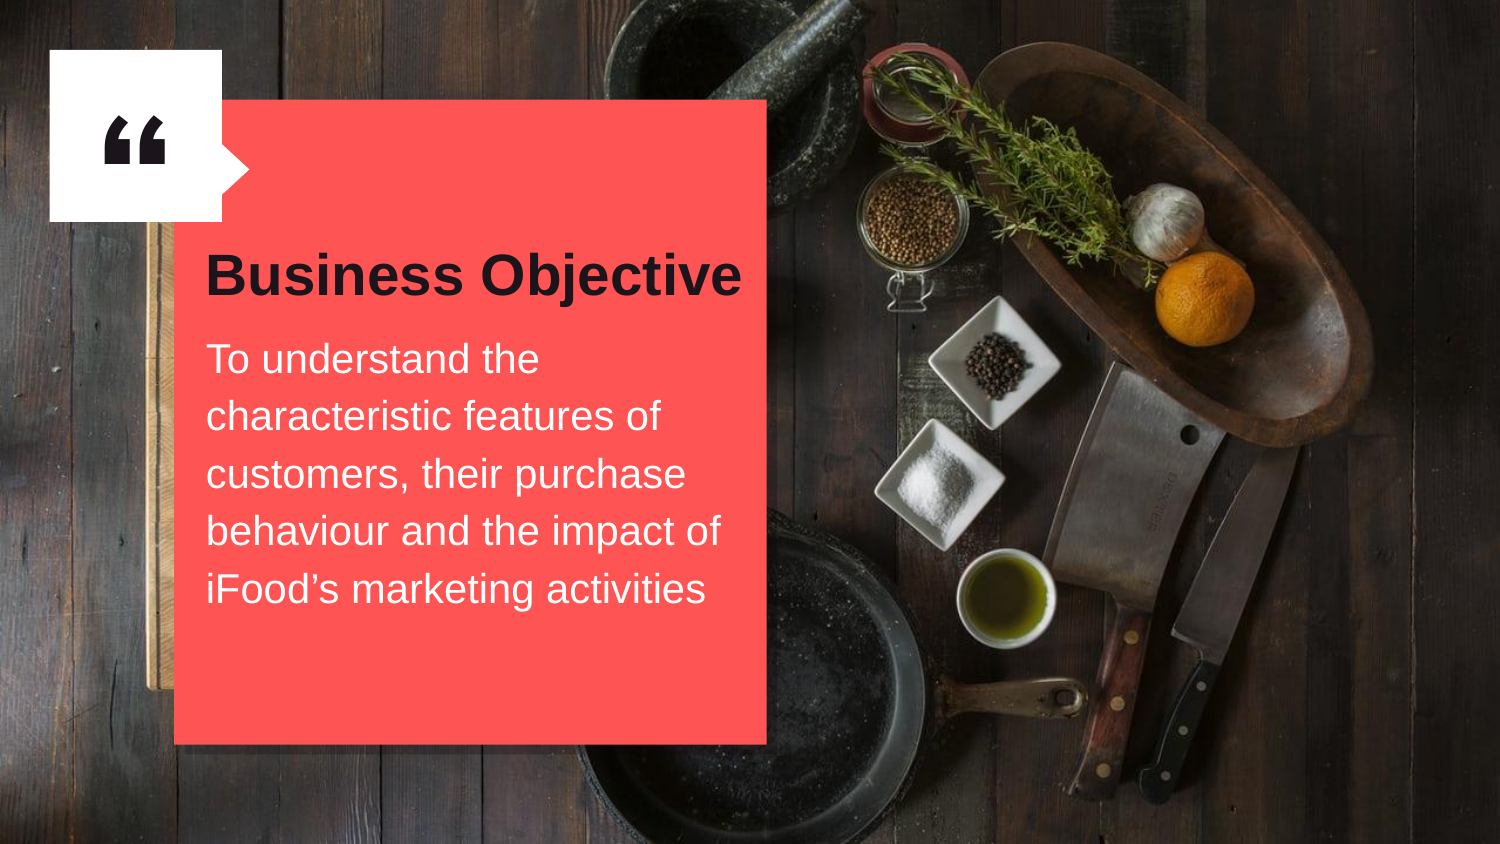

Business Objective
To understand the characteristic features of customers, their purchase behaviour and the impact of iFood’s marketing activities